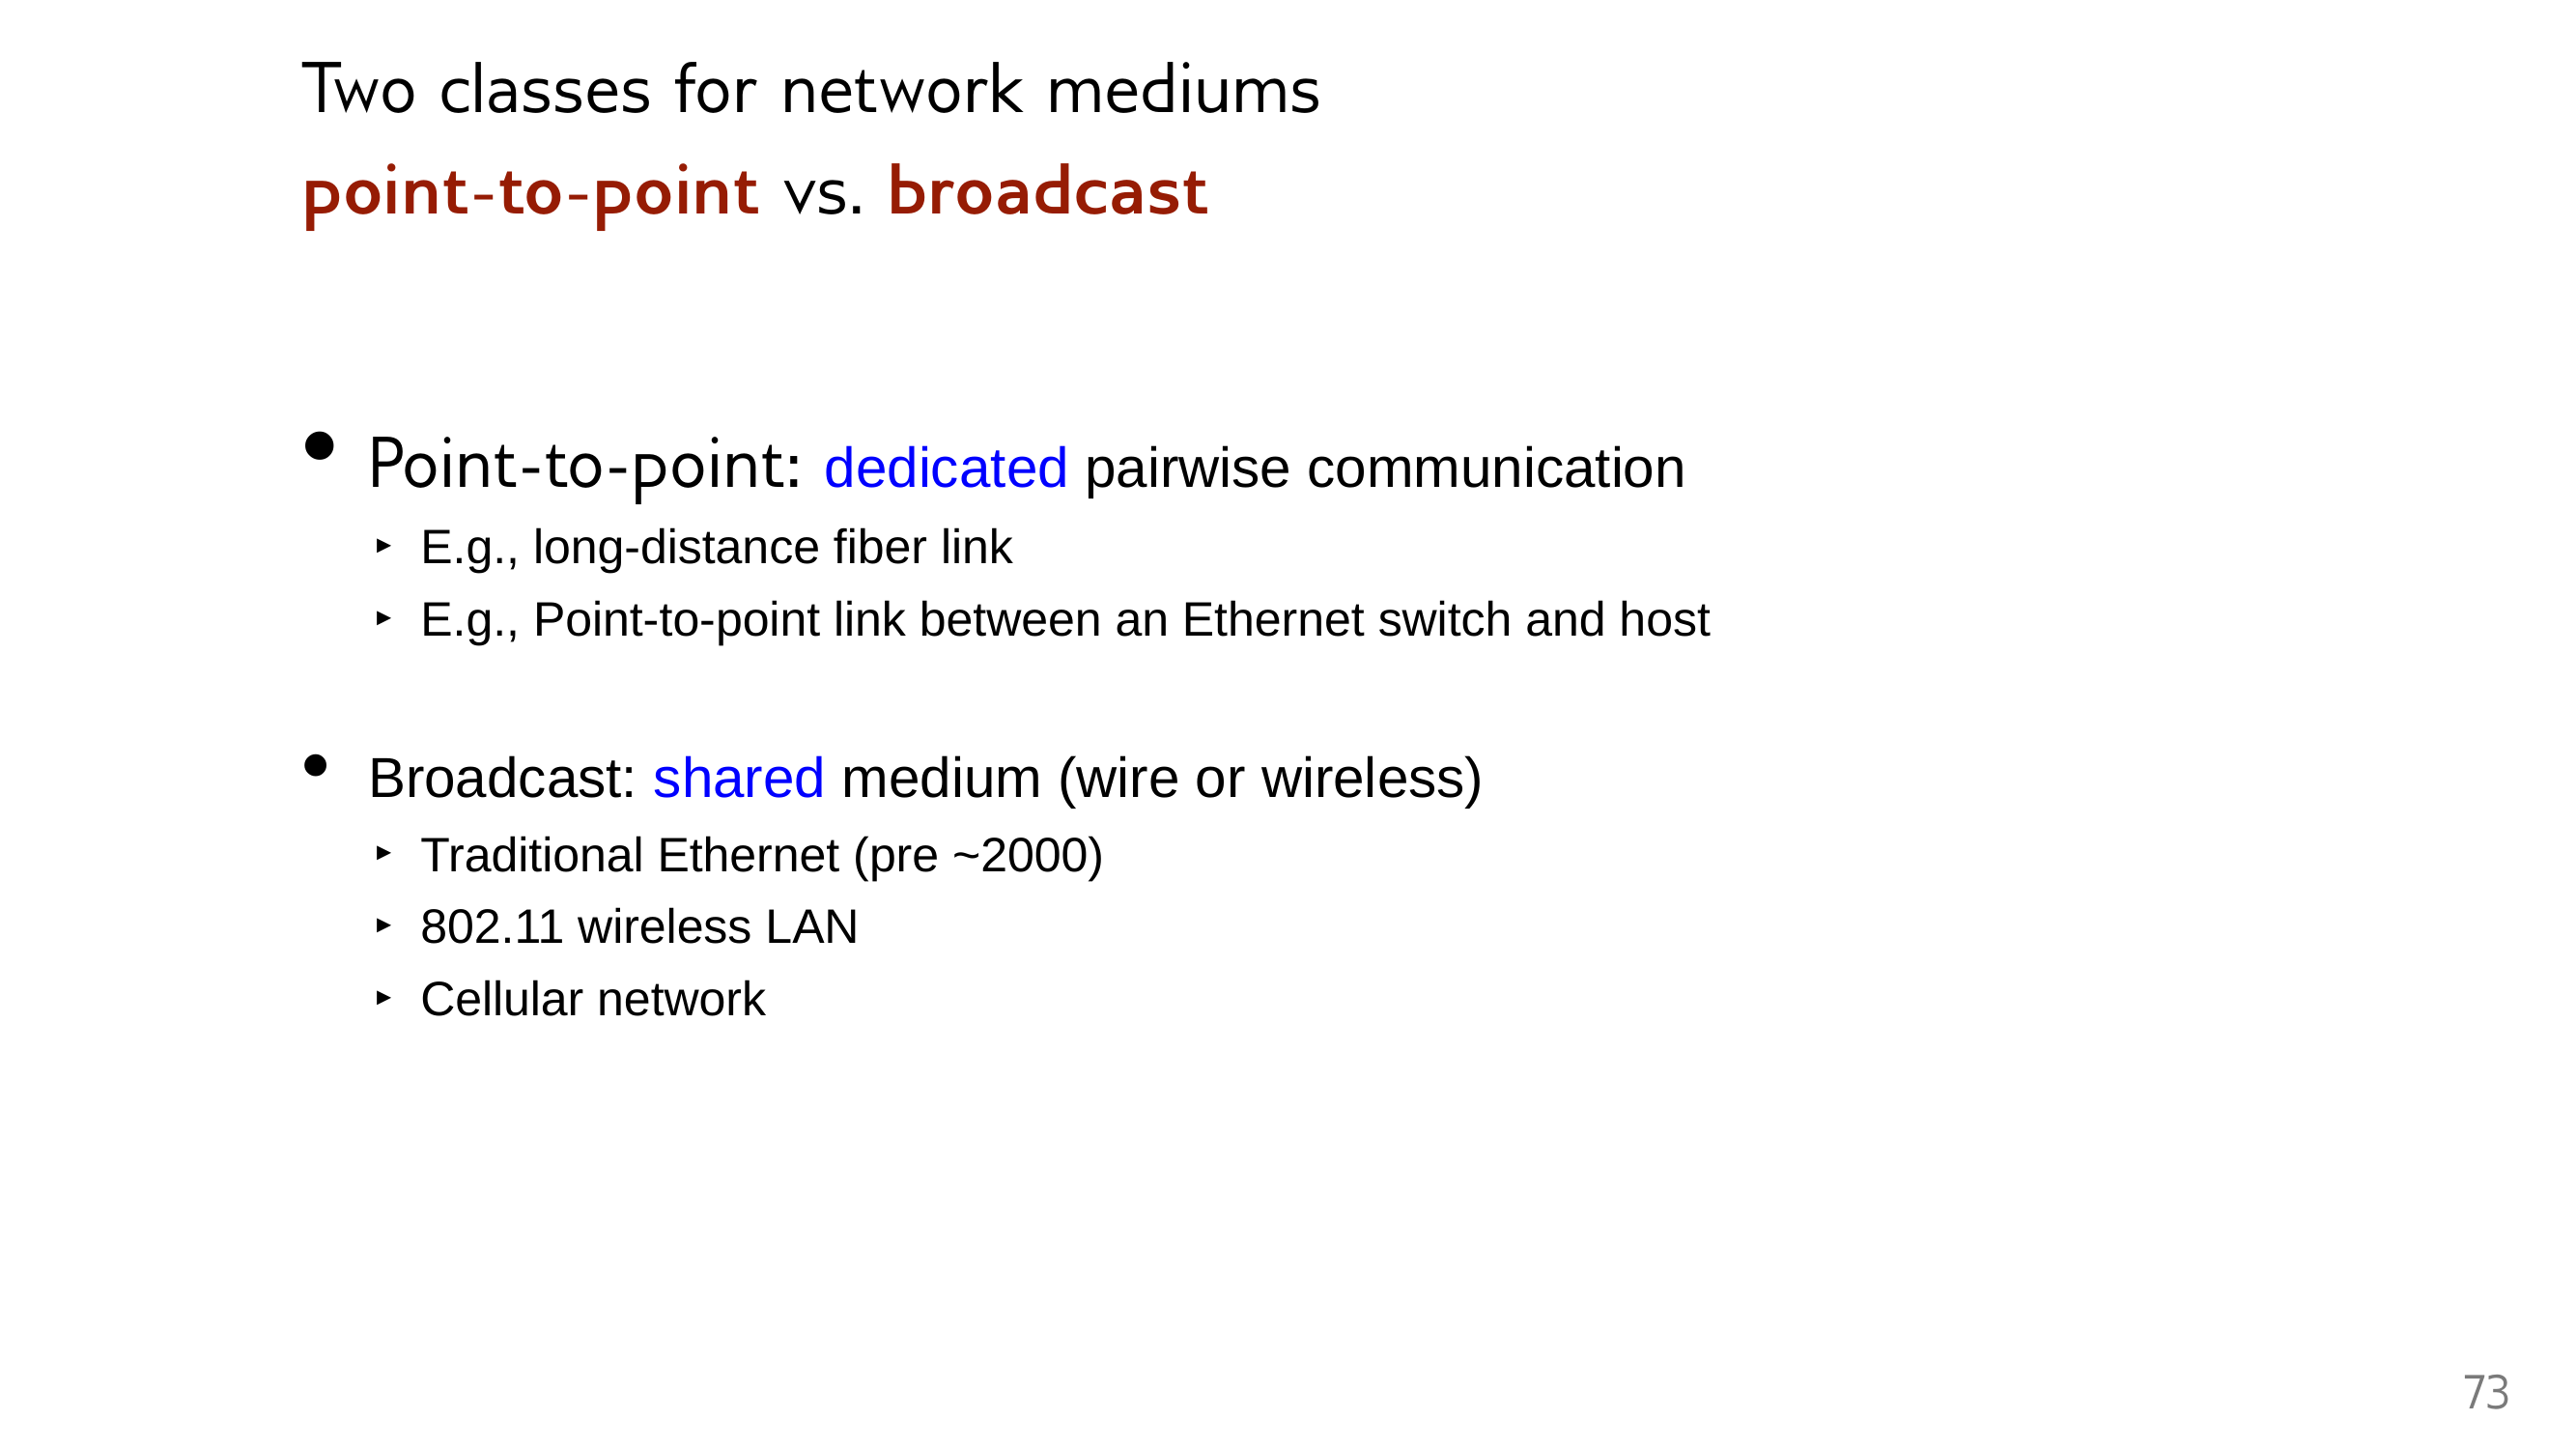

Two classes for network mediums
point-to-point vs. broadcast
Point-to-point: dedicated pairwise communication
E.g., long-distance fiber link
E.g., Point-to-point link between an Ethernet switch and host

Broadcast: shared medium (wire or wireless)
Traditional Ethernet (pre ~2000)
802.11 wireless LAN
Cellular network

73